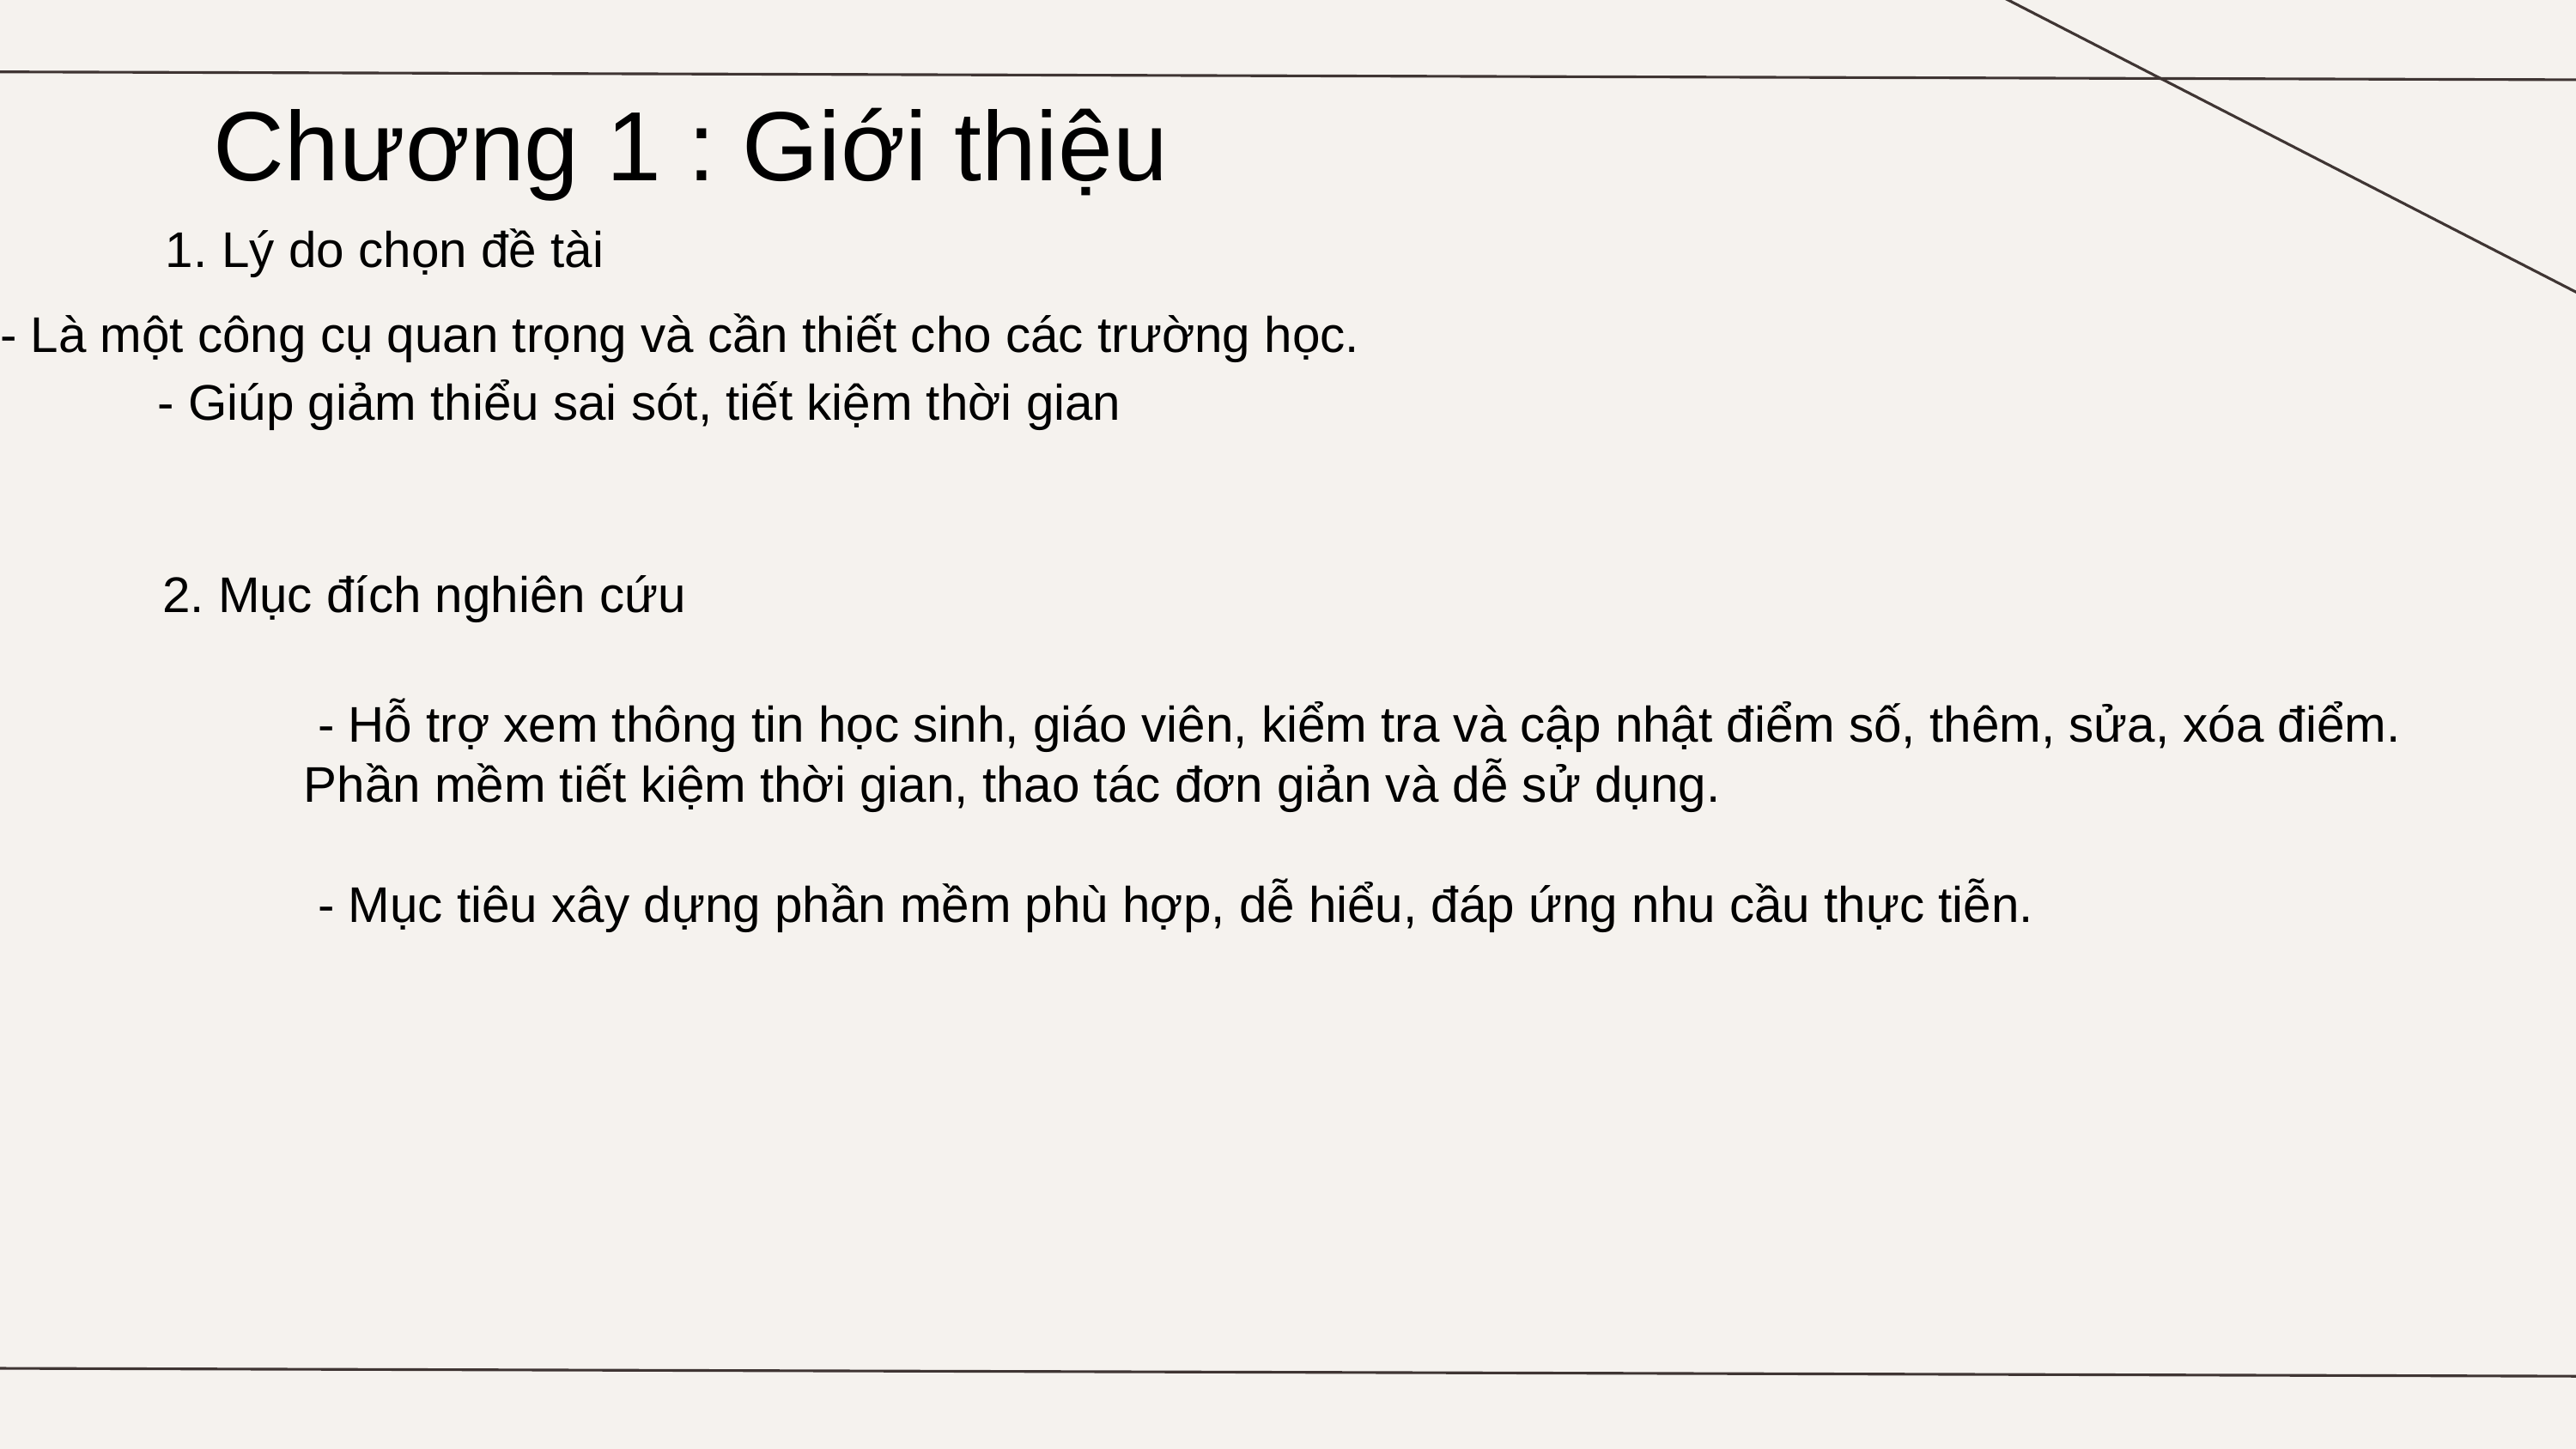

Chương 1 : Giới thiệu

 Lý do chọn đề tài
- Là một công cụ quan trọng và cần thiết cho các trường học.
- Giúp giảm thiểu sai sót, tiết kiệm thời gian
2. Mục đích nghiên cứu
 - Hỗ trợ xem thông tin học sinh, giáo viên, kiểm tra và cập nhật điểm số, thêm, sửa, xóa điểm. Phần mềm tiết kiệm thời gian, thao tác đơn giản và dễ sử dụng.

 - Mục tiêu xây dựng phần mềm phù hợp, dễ hiểu, đáp ứng nhu cầu thực tiễn.